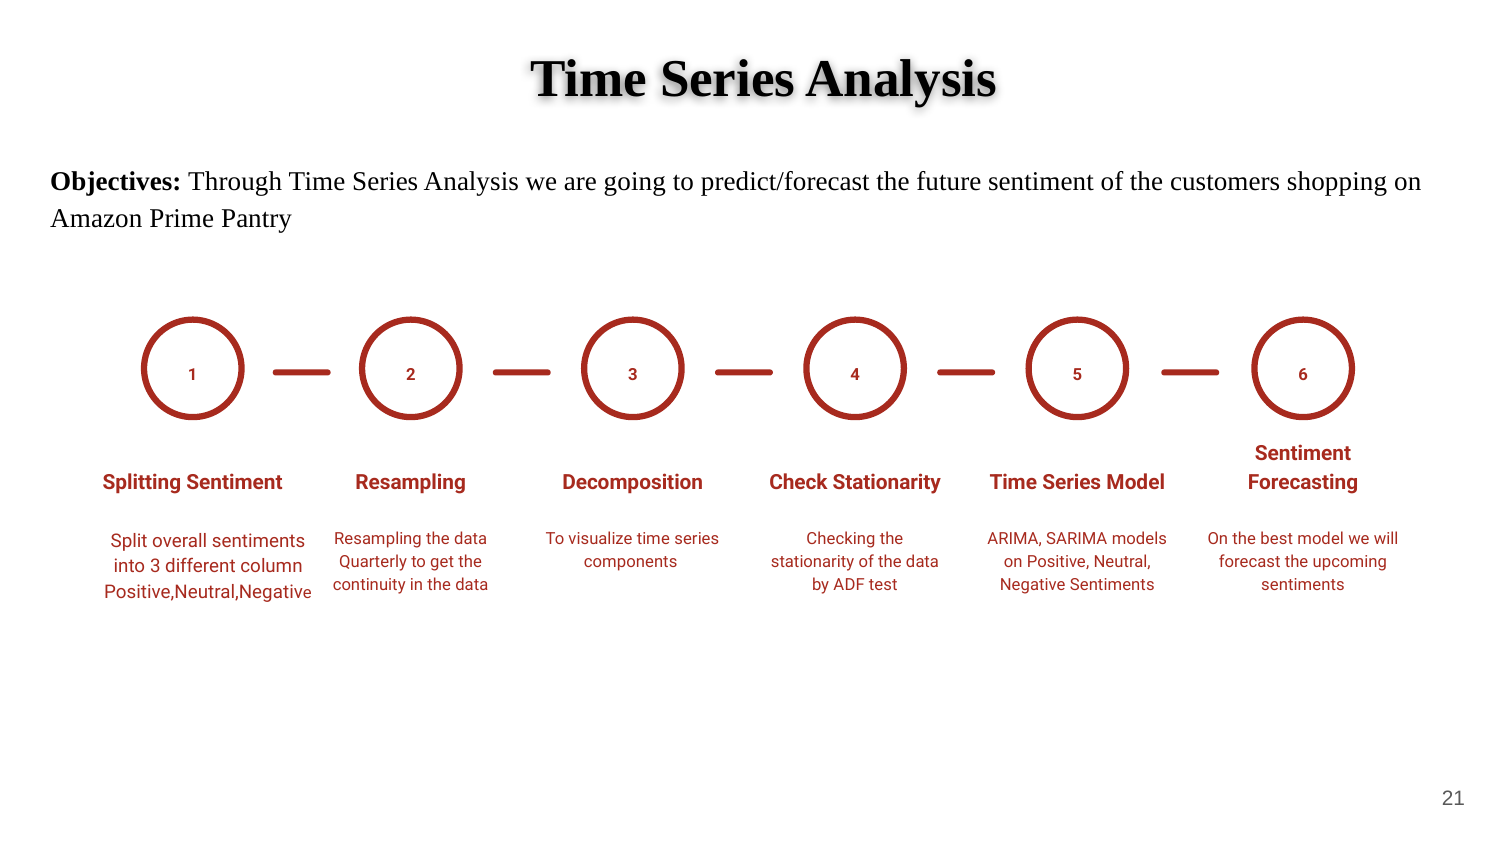

# Time Series Analysis
Objectives: Through Time Series Analysis we are going to predict/forecast the future sentiment of the customers shopping on Amazon Prime Pantry

1
Splitting Sentiment
Split overall sentiments into 3 different column Positive,Neutral,Negative

2
Resampling
Resampling the data Quarterly to get the continuity in the data

3
Decomposition
To visualize time series components

4
Check Stationarity
Checking the stationarity of the data by ADF test

5
Time Series Model
ARIMA, SARIMA models on Positive, Neutral, Negative Sentiments

6
Sentiment Forecasting
On the best model we will forecast the upcoming sentiments

21